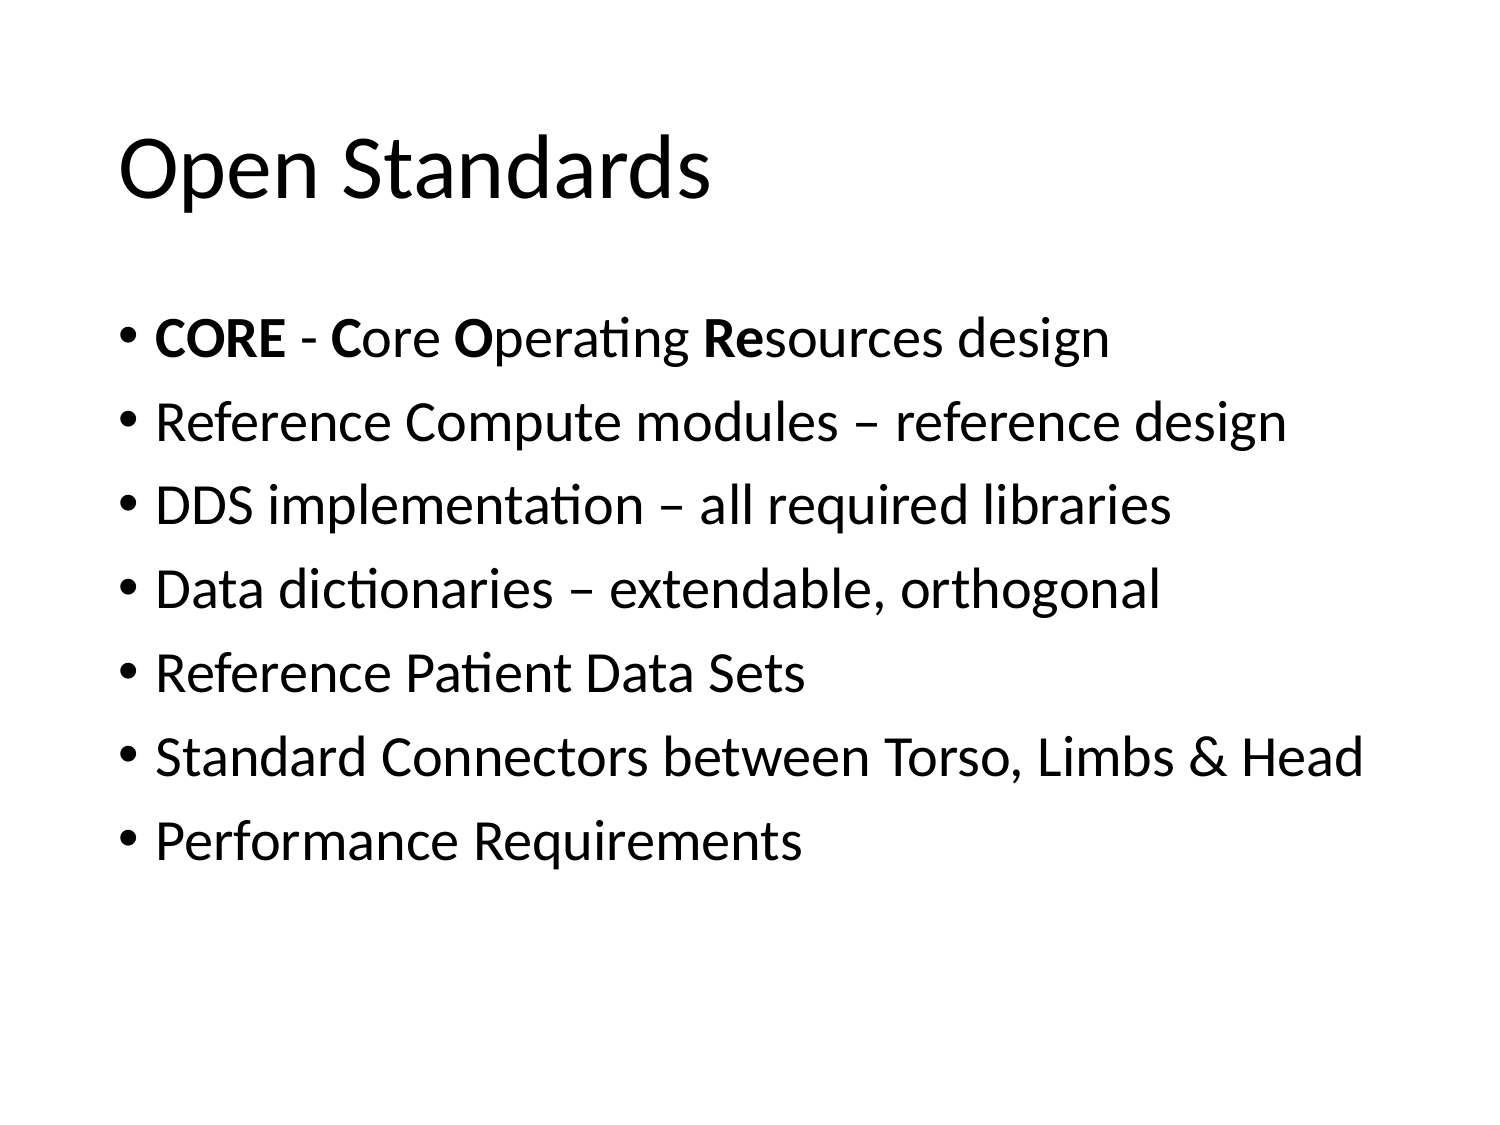

# Open Standards
CORE - Core Operating Resources design
Reference Compute modules – reference design
DDS implementation – all required libraries
Data dictionaries – extendable, orthogonal
Reference Patient Data Sets
Standard Connectors between Torso, Limbs & Head
Performance Requirements